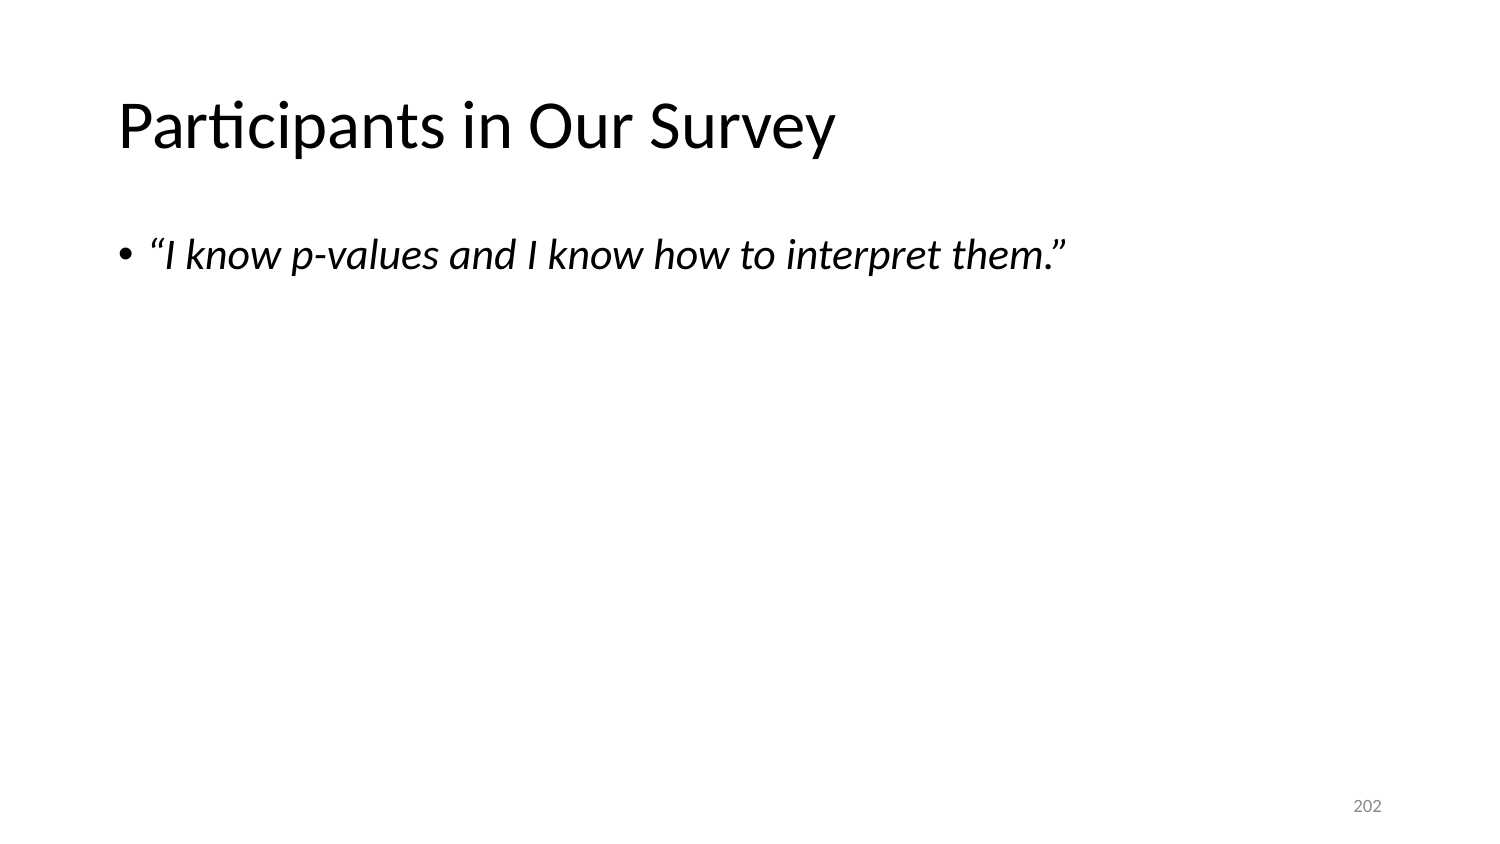

# Participants in Our Survey
“I know p-values and I know how to interpret them.”
202